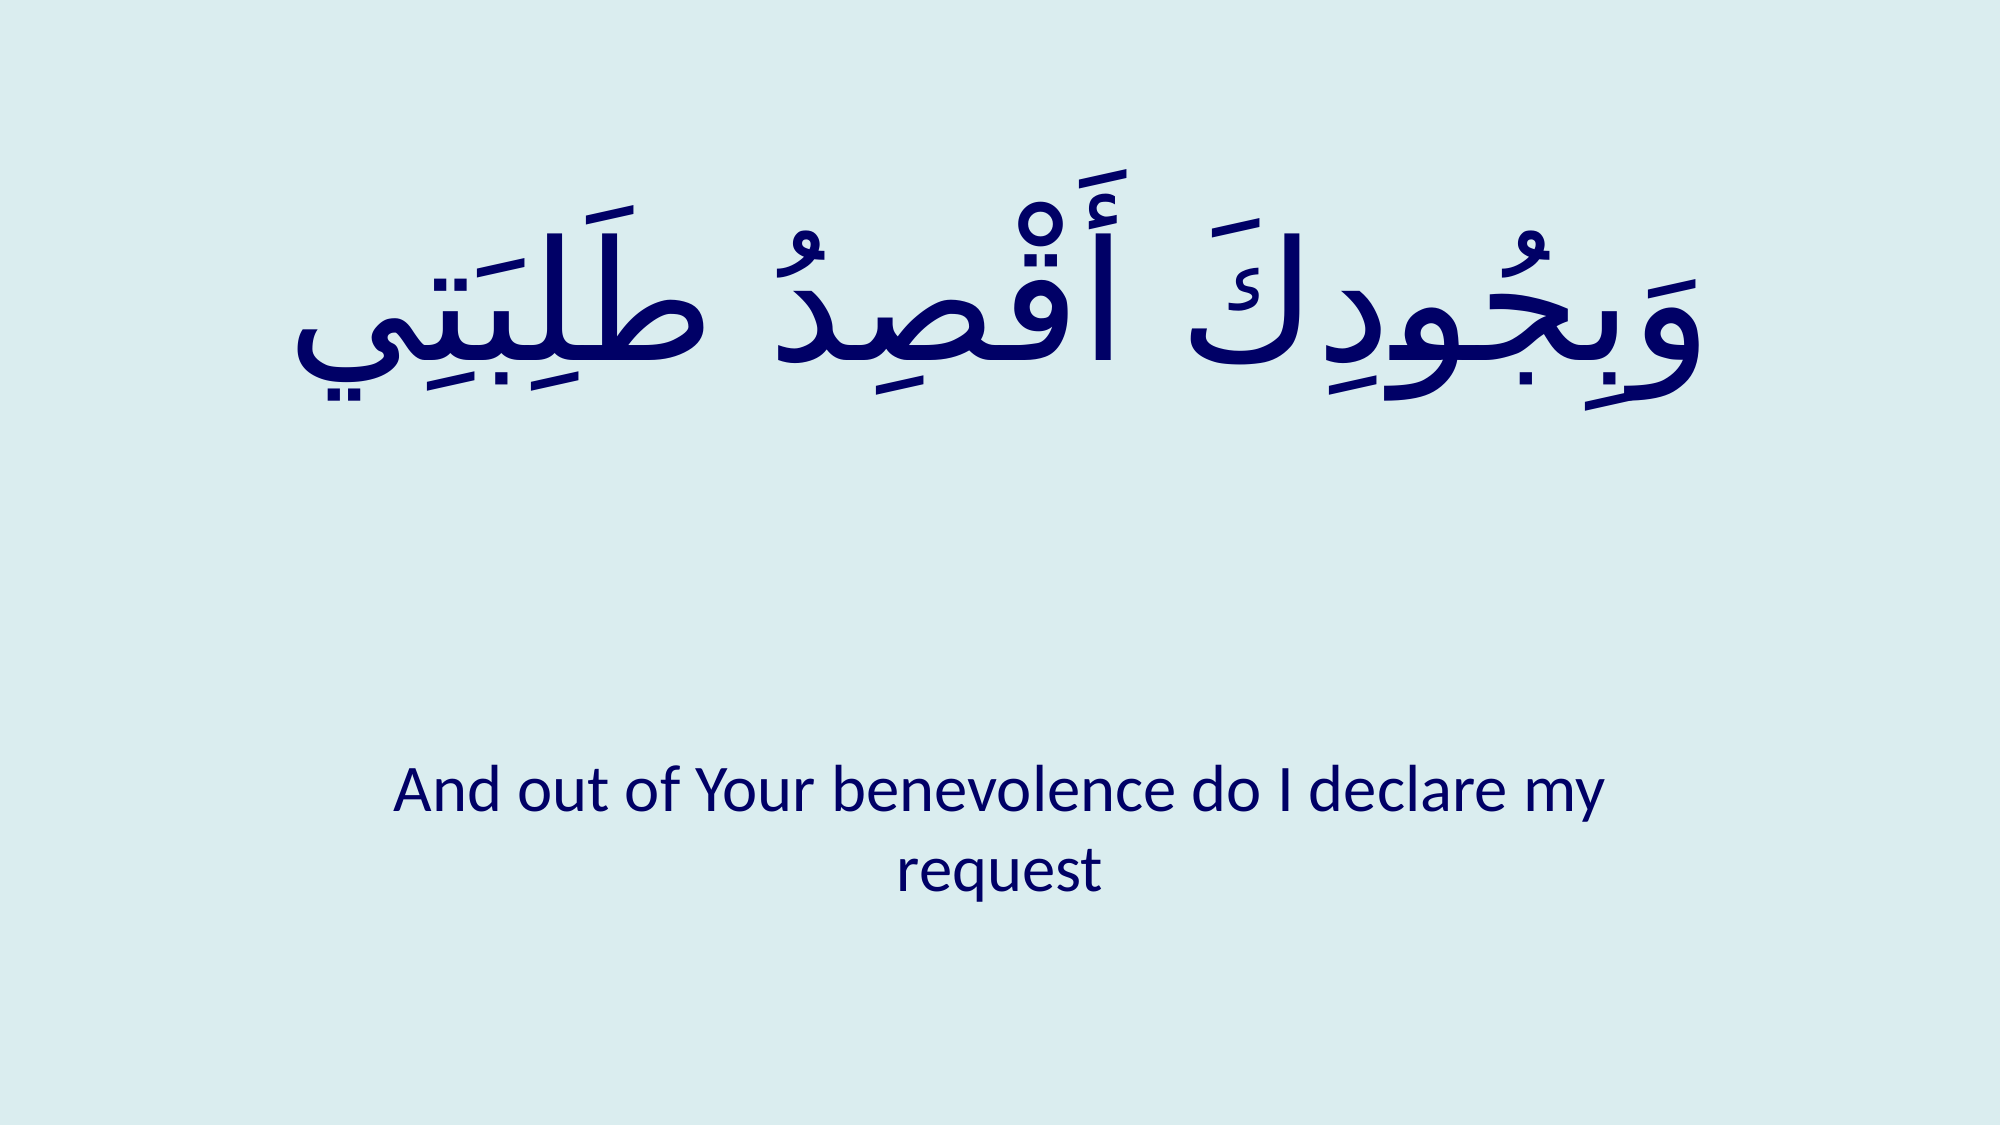

# وَبِجُودِكَ أَقْصِدُ طَلِبَتِي
And out of Your benevolence do I declare my request